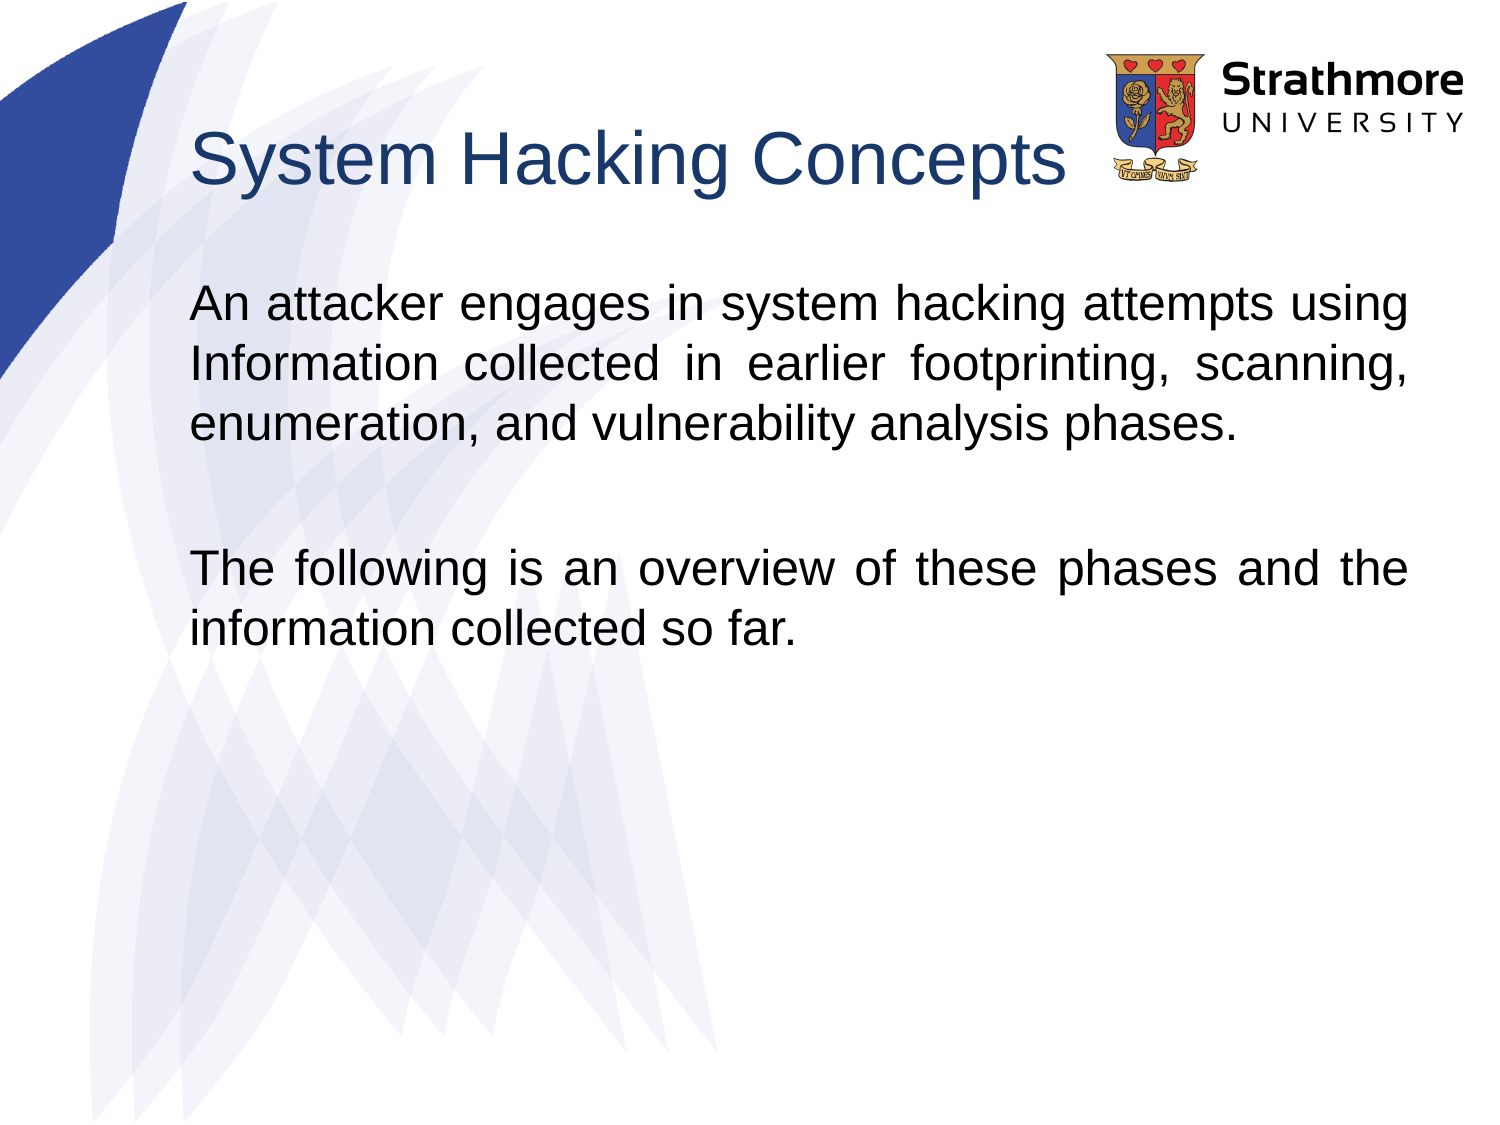

# System Hacking Concepts
An attacker engages in system hacking attempts using Information collected in earlier footprinting, scanning, enumeration, and vulnerability analysis phases.

The following is an overview of these phases and the information collected so far.